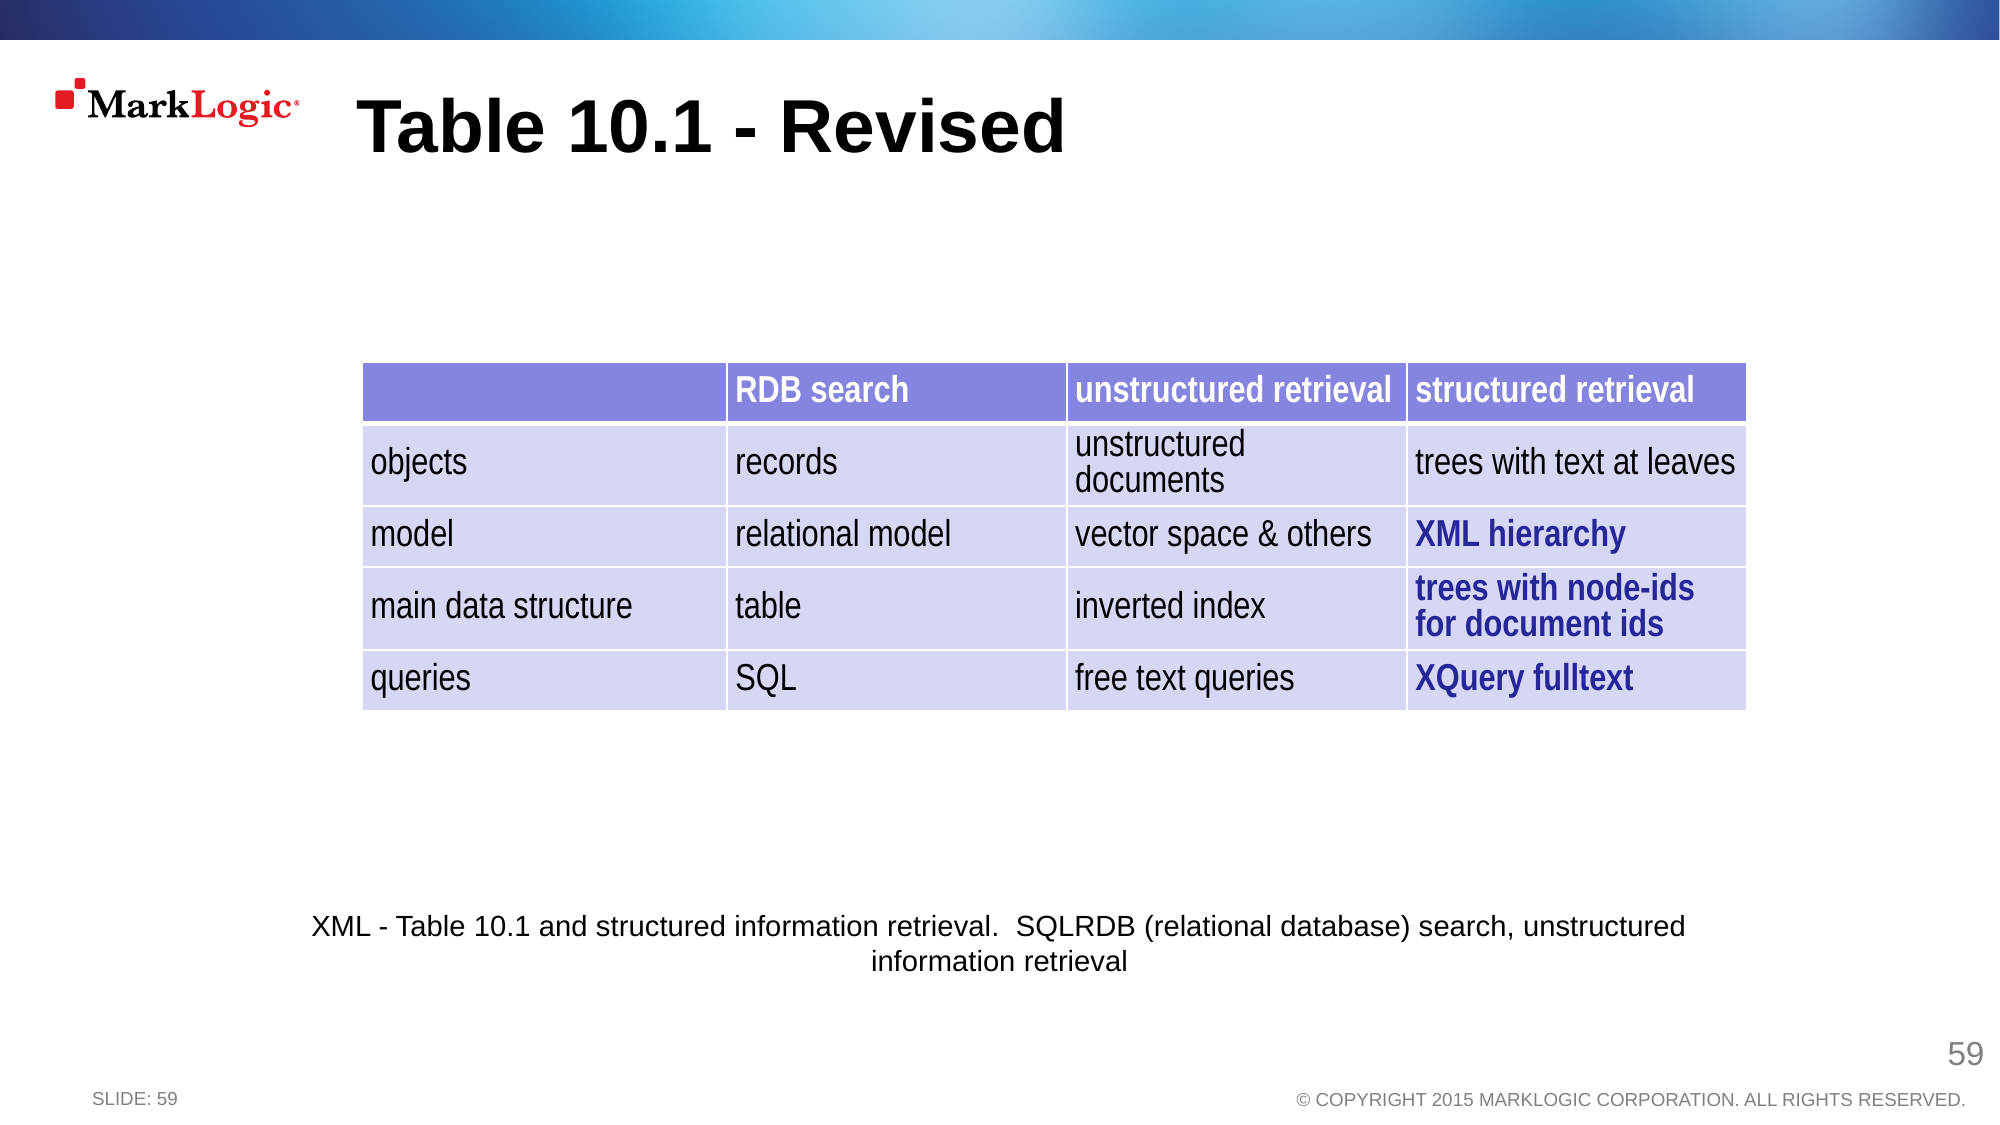

Table 10.1 - Revised
|  | RDB search | unstructured retrieval | structured retrieval |
| --- | --- | --- | --- |
| objects | records | unstructured documents | trees with text at leaves |
| model | relational model | vector space & others | XML hierarchy |
| main data structure | table | inverted index | trees with node-ids for document ids |
| queries | SQL | free text queries | XQuery fulltext |
XML - Table 10.1 and structured information retrieval.  SQLRDB (relational database) search, unstructured information retrieval
59